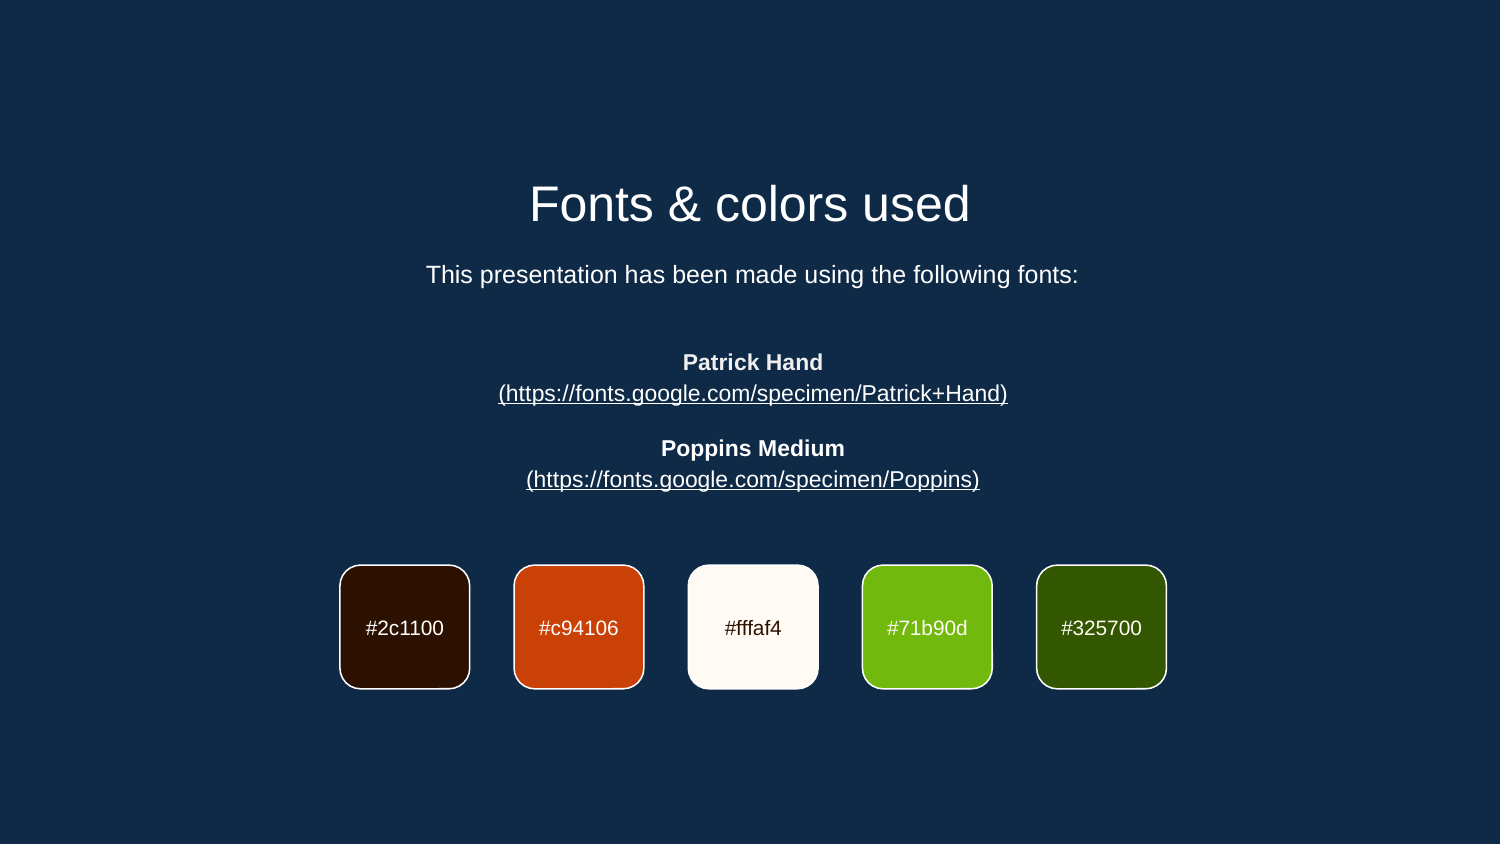

Fonts & colors used
This presentation has been made using the following fonts:

Patrick Hand
(https://fonts.google.com/specimen/Patrick+Hand)

Poppins Medium
(https://fonts.google.com/specimen/Poppins)

#2c1100
#c94106
#fffaf4
#71b90d
#325700